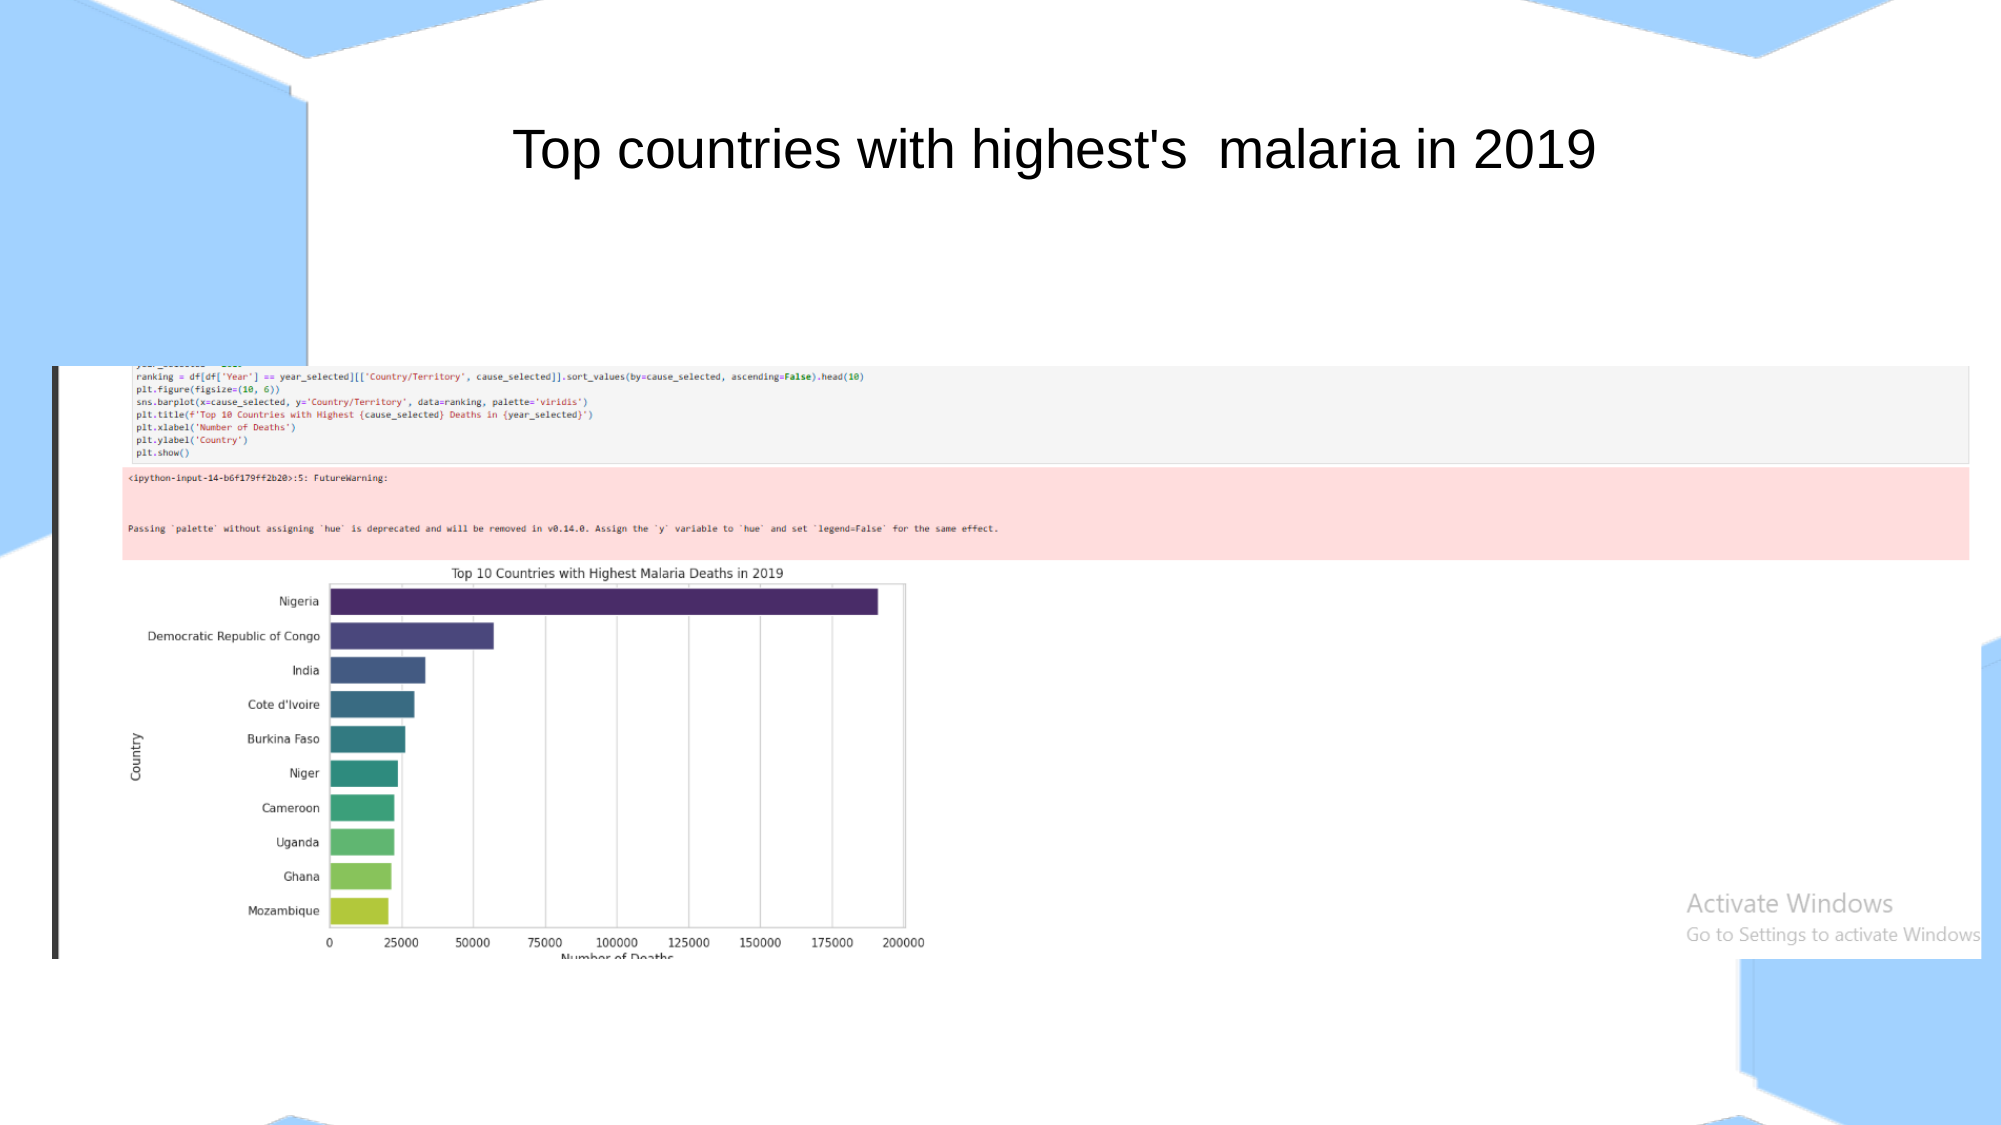

Top countries with highest's  malaria in 2019